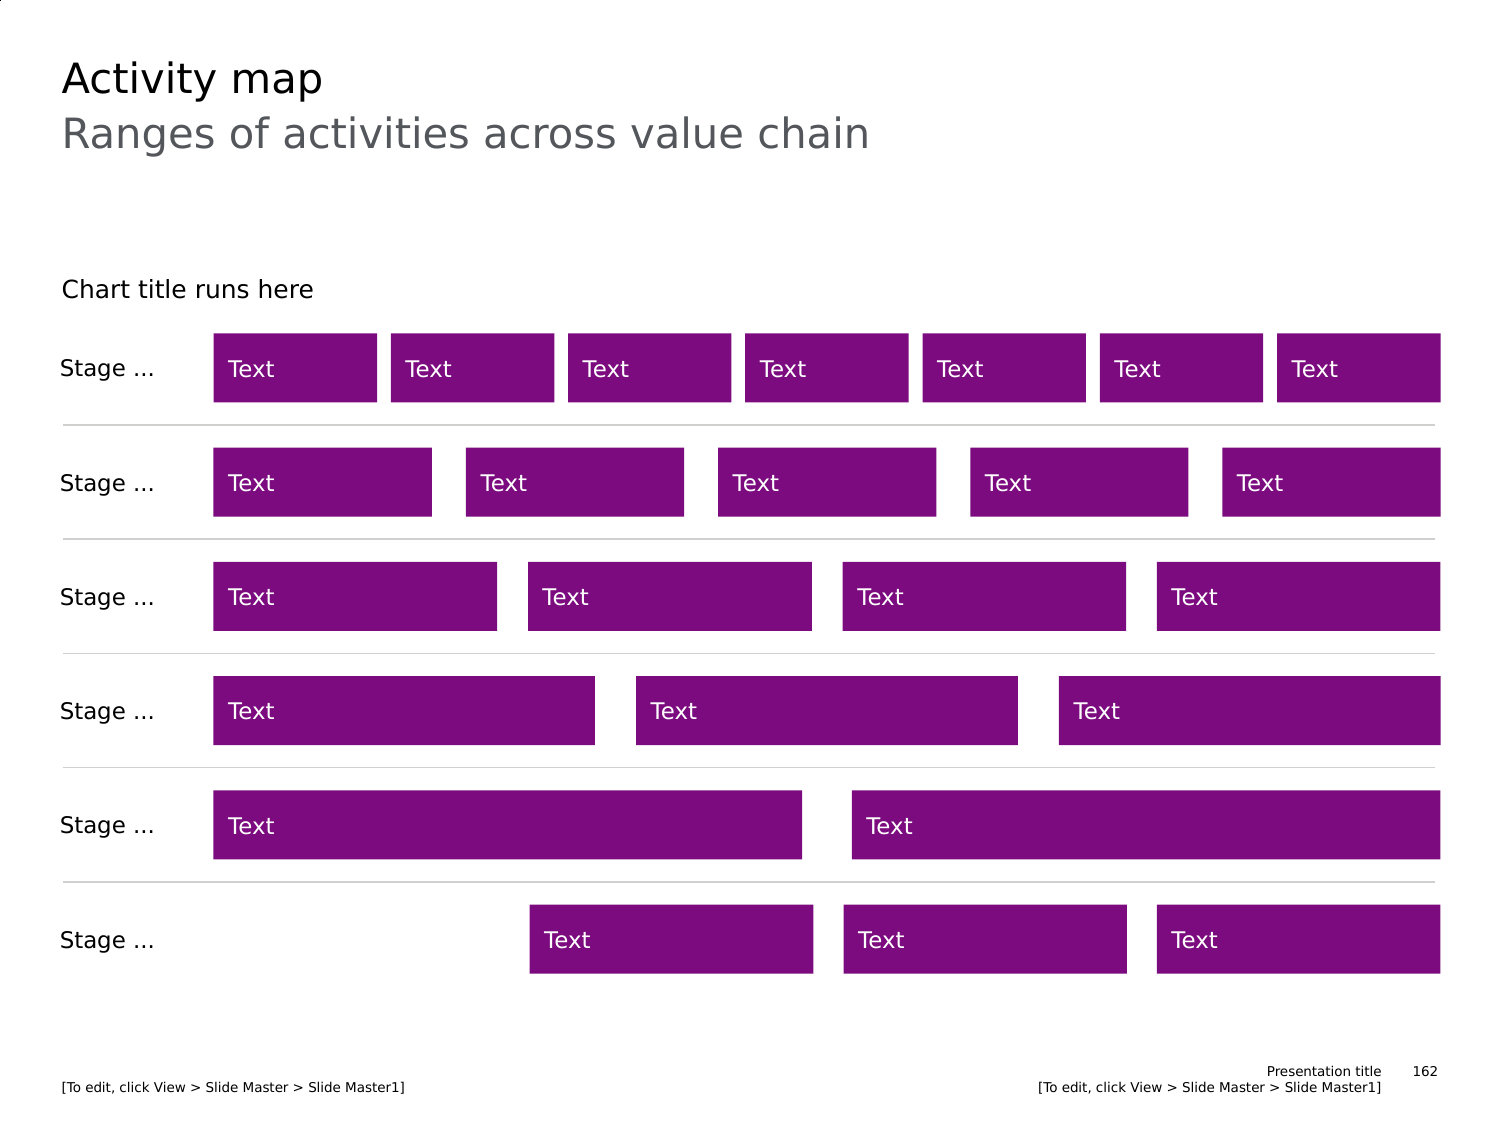

# Activity map
Ranges of activities across value chain
Chart title runs here

Text
Text
Text
Text
Text
Text
Text
Stage ...
Text
Text
Text
Text
Text
Stage ...
Text
Text
Text
Text
Stage ...
Text
Text
Text
Stage ...
Text
Text
Stage ...
Text
Text
Text
Stage ...